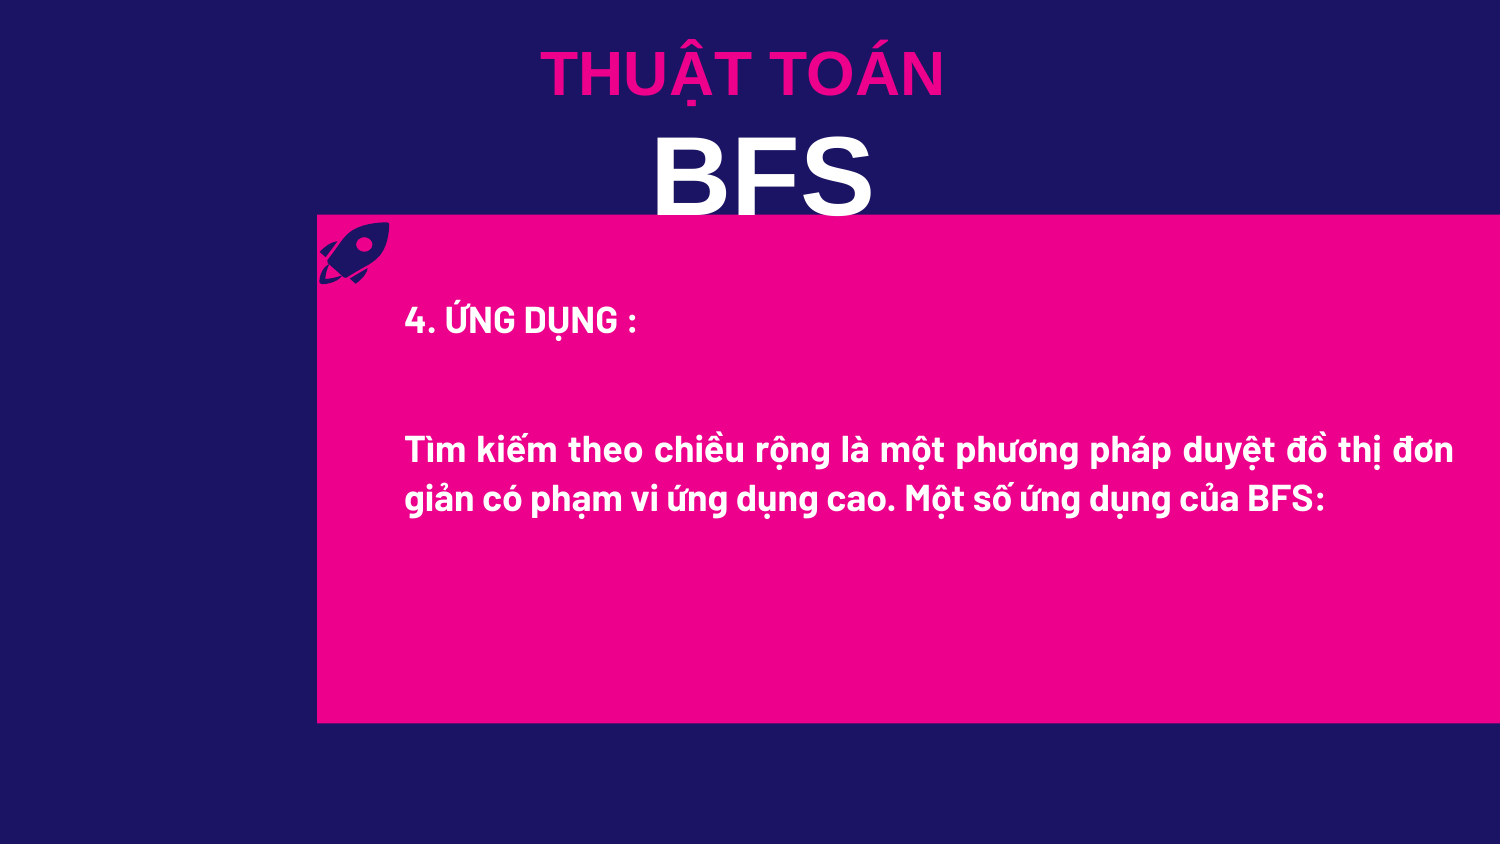

THUẬT TOÁN
# BFS

4. ỨNG DỤNG :

Tìm kiếm theo chiều rộng là một phương pháp duyệt đồ thị đơn giản có phạm vi ứng dụng cao. Một số ứng dụng của BFS:

MA TRẬN KỀ

DANH SÁCH KỀ